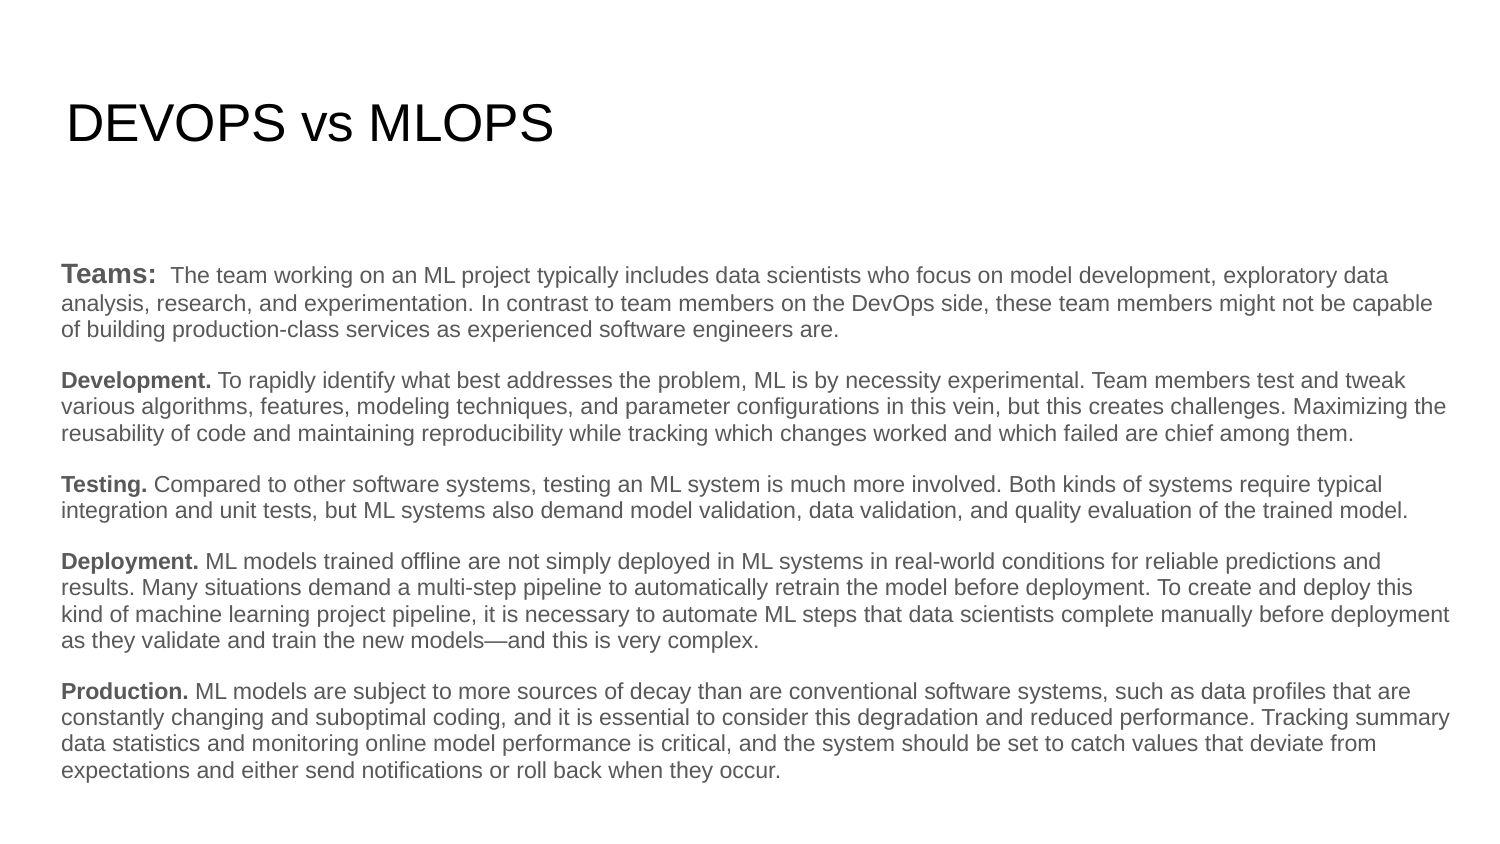

# DEVOPS vs MLOPS
Teams:  The team working on an ML project typically includes data scientists who focus on model development, exploratory data analysis, research, and experimentation. In contrast to team members on the DevOps side, these team members might not be capable of building production-class services as experienced software engineers are.
Development. To rapidly identify what best addresses the problem, ML is by necessity experimental. Team members test and tweak various algorithms, features, modeling techniques, and parameter configurations in this vein, but this creates challenges. Maximizing the reusability of code and maintaining reproducibility while tracking which changes worked and which failed are chief among them.
Testing. Compared to other software systems, testing an ML system is much more involved. Both kinds of systems require typical integration and unit tests, but ML systems also demand model validation, data validation, and quality evaluation of the trained model.
Deployment. ML models trained offline are not simply deployed in ML systems in real-world conditions for reliable predictions and results. Many situations demand a multi-step pipeline to automatically retrain the model before deployment. To create and deploy this kind of machine learning project pipeline, it is necessary to automate ML steps that data scientists complete manually before deployment as they validate and train the new models—and this is very complex.
Production. ML models are subject to more sources of decay than are conventional software systems, such as data profiles that are constantly changing and suboptimal coding, and it is essential to consider this degradation and reduced performance. Tracking summary data statistics and monitoring online model performance is critical, and the system should be set to catch values that deviate from expectations and either send notifications or roll back when they occur.